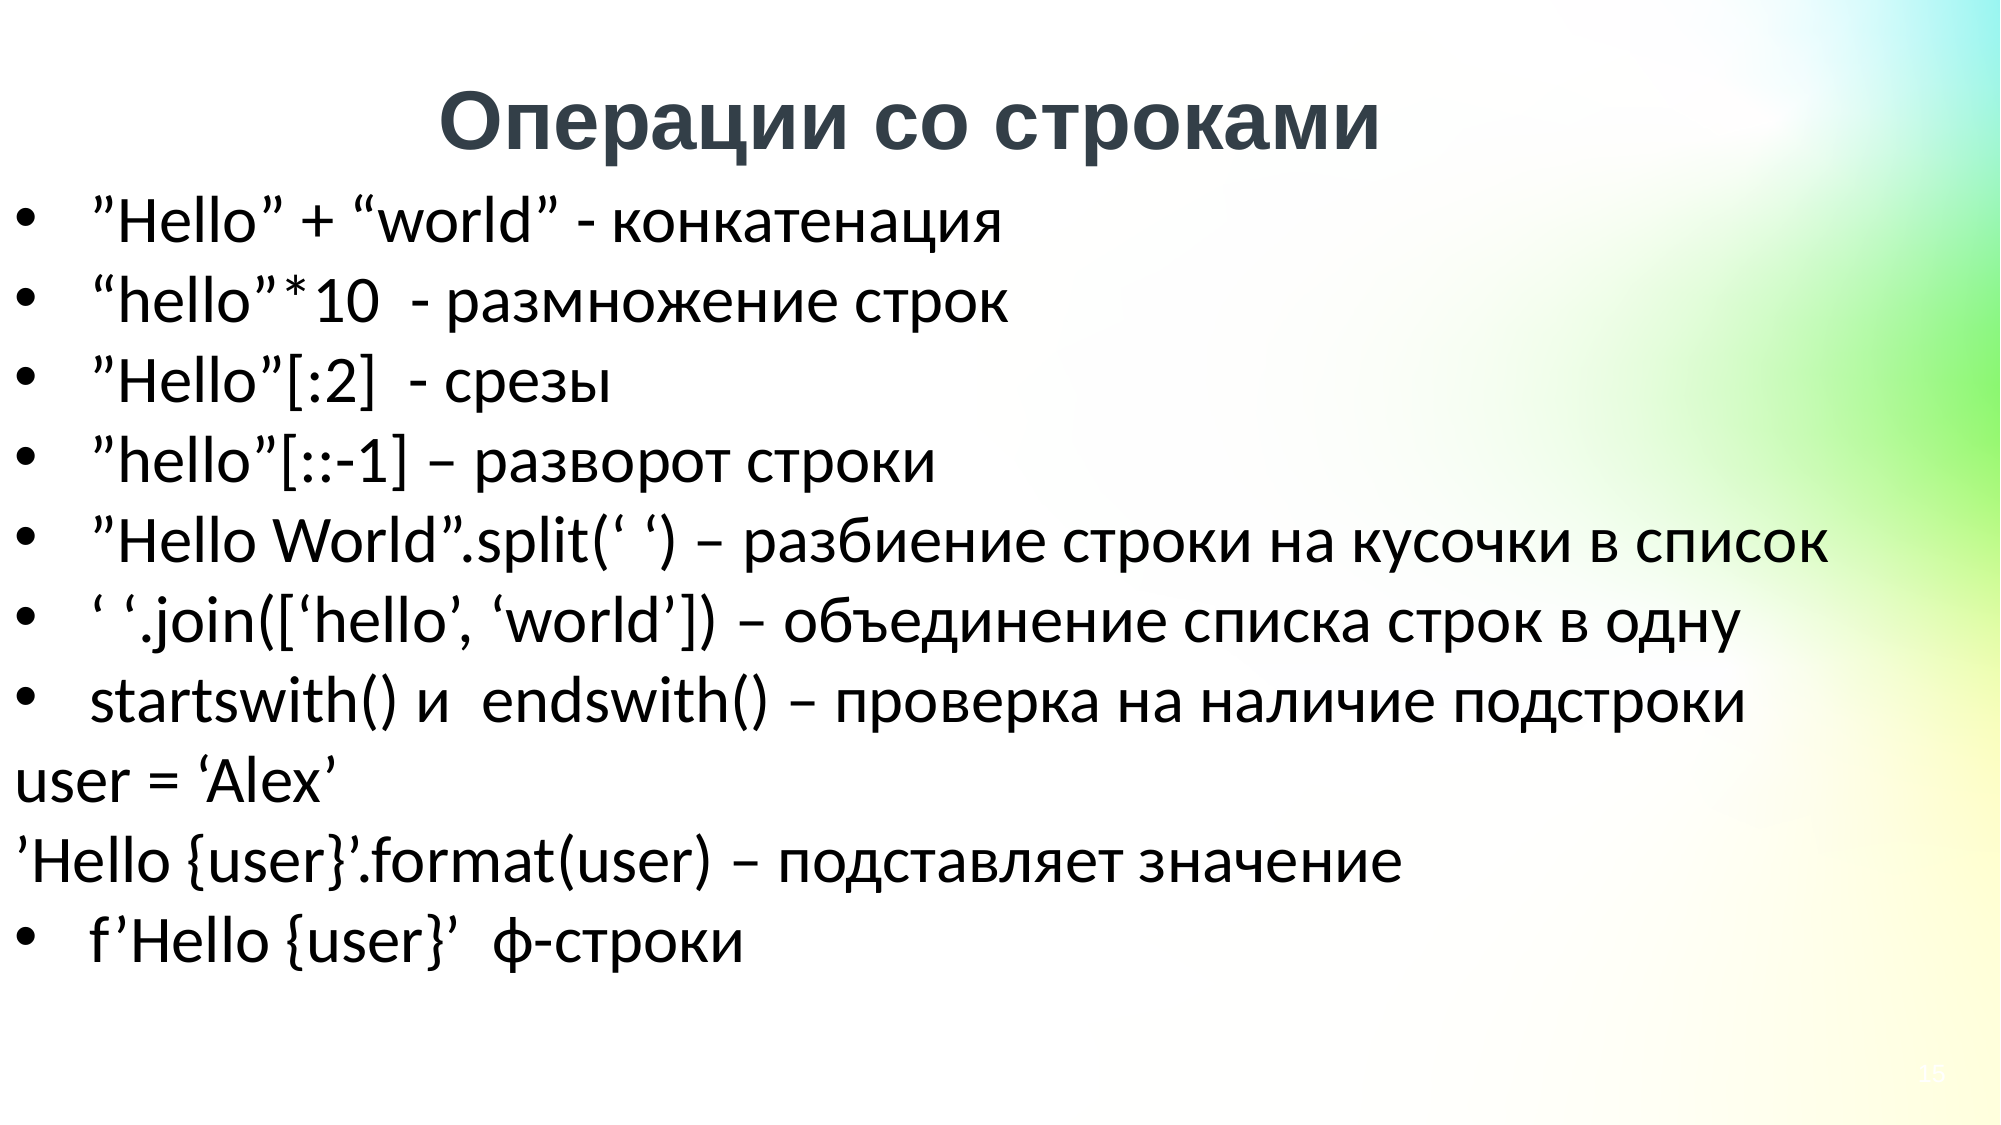

Операции со строками
”Hello” + “world” - конкатенация
“hello”*10  - размножение строк
”Hello”[:2]  - срезы
”hello”[::-1] – разворот строки
”Hello World”.split(‘ ‘) – разбиение строки на кусочки в список
‘ ‘.join([‘hello’, ‘world’]) – объединение списка строк в одну
startswith() и  endswith() – проверка на наличие подстроки
user = ‘Alex’
’Hello {user}’.format(user) – подставляет значение
f’Hello {user}’  ф-строки